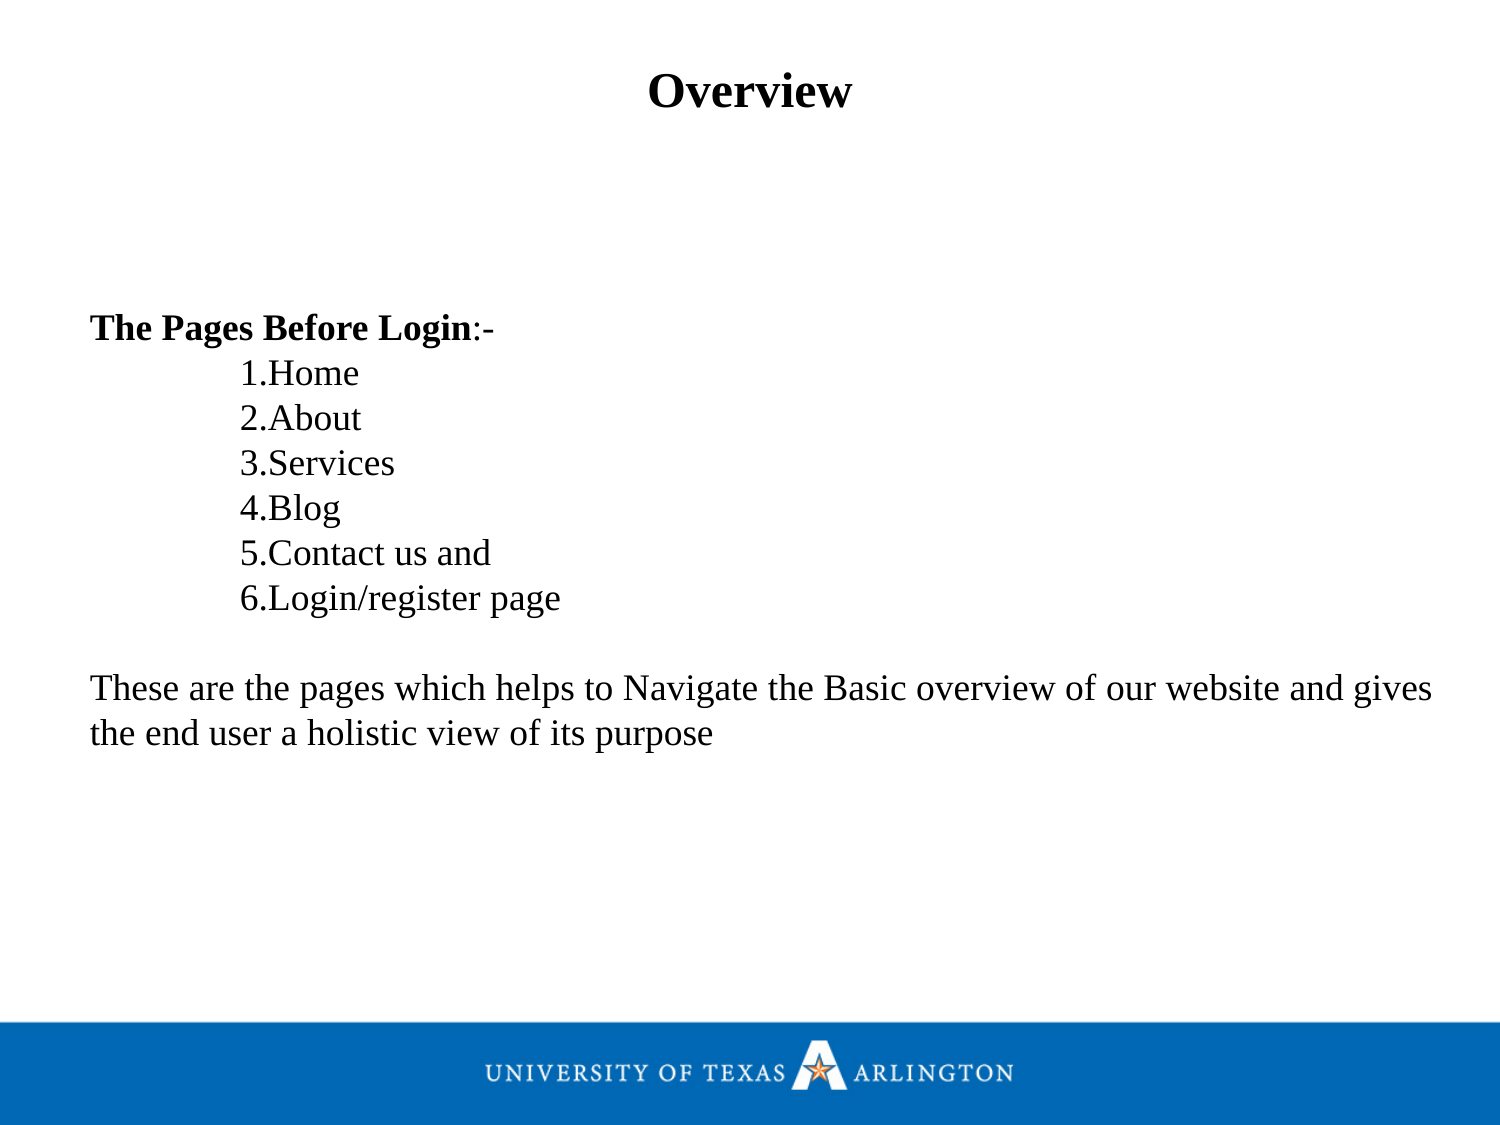

Overview
The Pages Before Login:-
	1.Home
	2.About
	3.Services
	4.Blog
	5.Contact us and
	6.Login/register page

These are the pages which helps to Navigate the Basic overview of our website and gives the end user a holistic view of its purpose